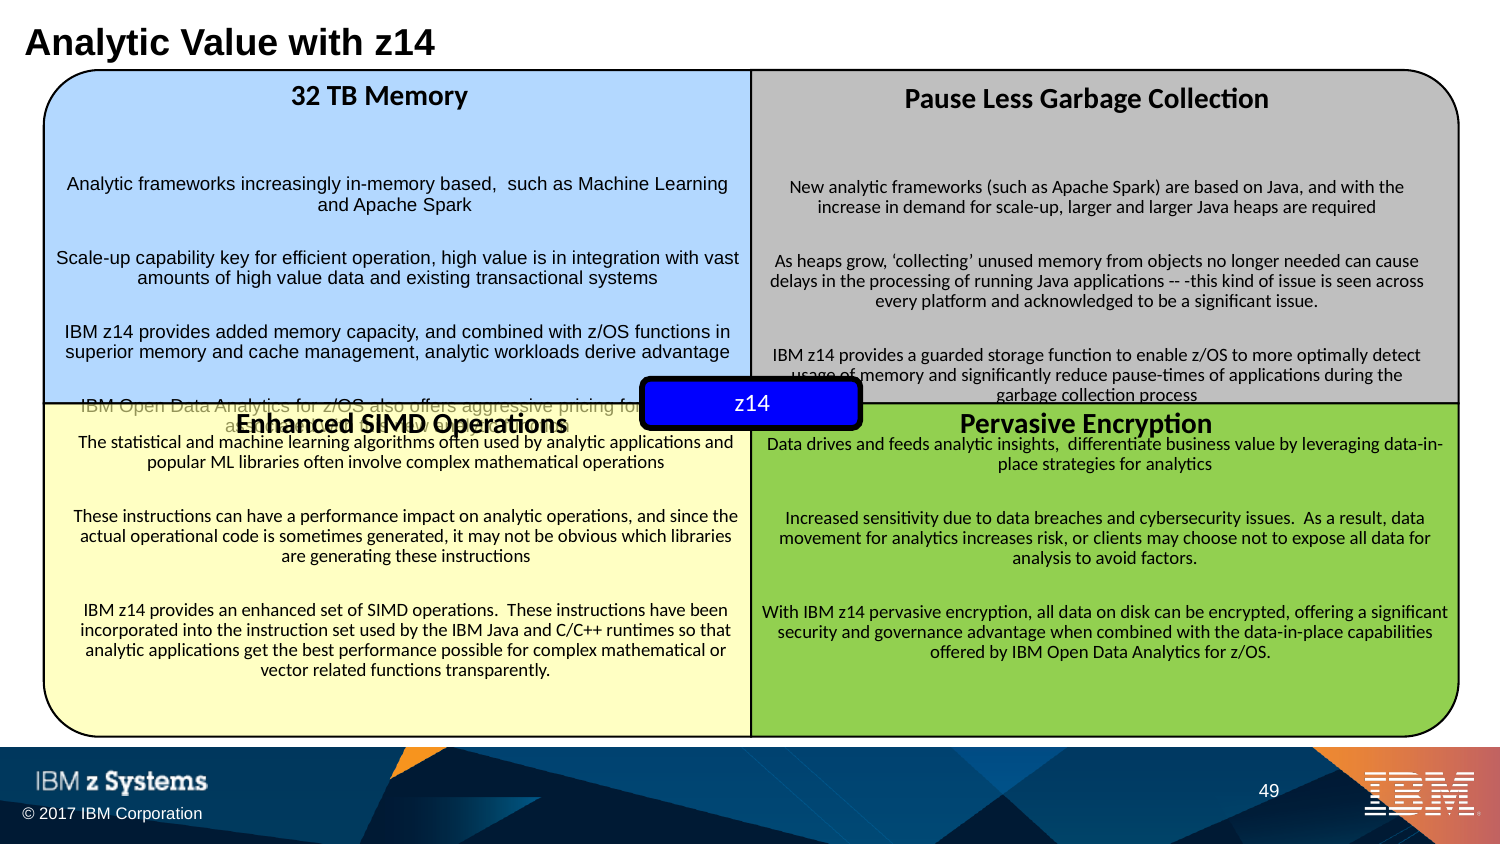

# Analytic Value with z14
32 TB Memory

Analytic frameworks increasingly in-memory based,  such as Machine Learning and Apache Spark

Scale-up capability key for efficient operation, high value is in integration with vast amounts of high value data and existing transactional systems

IBM z14 provides added memory capacity, and combined with z/OS functions in superior memory and cache management, analytic workloads derive advantage

IBM Open Data Analytics for z/OS also offers aggressive pricing for memory associated with this new analytic function

New analytic frameworks (such as Apache Spark) are based on Java, and with the increase in demand for scale-up, larger and larger Java heaps are required

As heaps grow, ‘collecting’ unused memory from objects no longer needed can cause delays in the processing of running Java applications -- -this kind of issue is seen across every platform and acknowledged to be a significant issue.

IBM z14 provides a guarded storage function to enable z/OS to more optimally detect usage of memory and significantly reduce pause-times of applications during the garbage collection process
The statistical and machine learning algorithms often used by analytic applications and popular ML libraries often involve complex mathematical operations

These instructions can have a performance impact on analytic operations, and since the actual operational code is sometimes generated, it may not be obvious which libraries are generating these instructions

IBM z14 provides an enhanced set of SIMD operations.  These instructions have been incorporated into the instruction set used by the IBM Java and C/C++ runtimes so that analytic applications get the best performance possible for complex mathematical or vector related functions transparently.

Data drives and feeds analytic insights,  differentiate business value by leveraging data-in-place strategies for analytics

Increased sensitivity due to data breaches and cybersecurity issues.  As a result, data movement for analytics increases risk, or clients may choose not to expose all data for analysis to avoid factors.

With IBM z14 pervasive encryption, all data on disk can be encrypted, offering a significant security and governance advantage when combined with the data-in-place capabilities offered by IBM Open Data Analytics for z/OS.

z14
Pause Less Garbage Collection
Enhanced SIMD Operations
Pervasive Encryption